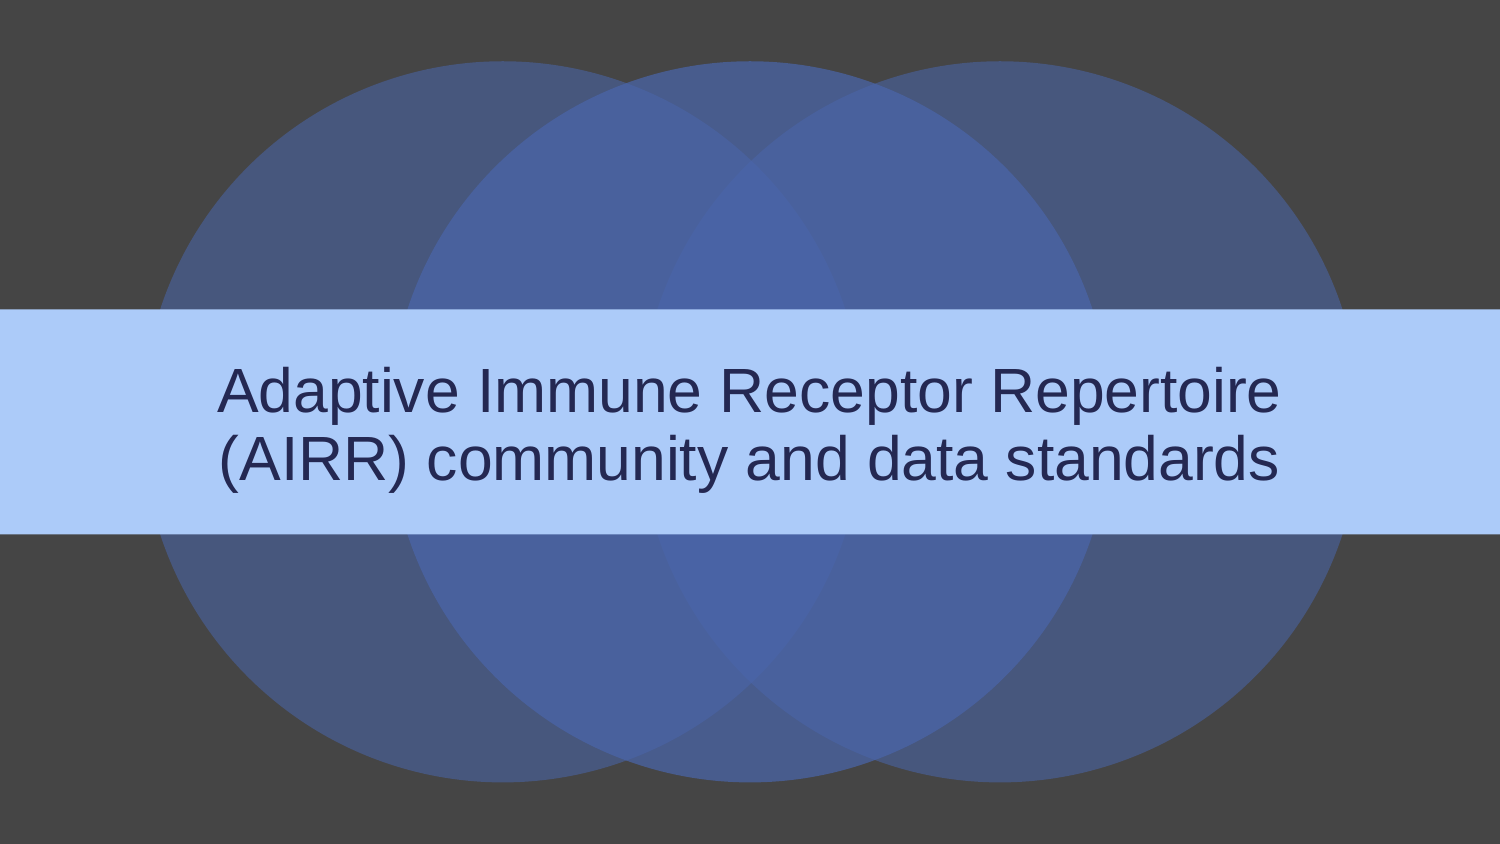

# Adaptive Immune Receptor Repertoire (AIRR) community and data standards